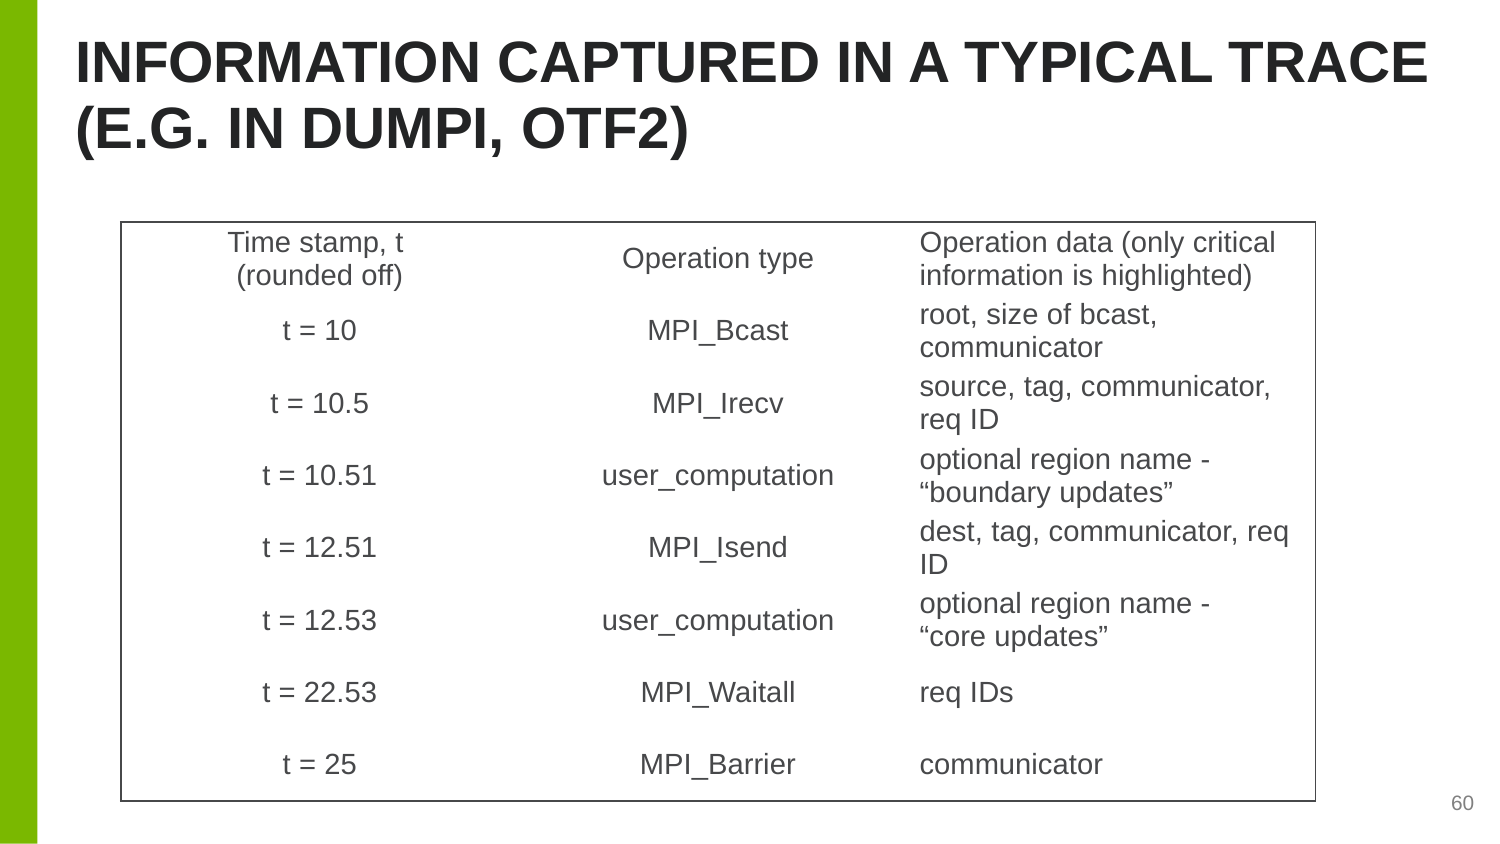

# Information captured in a typical trace (e.g. in DUMPI, OTF2)
| Time stamp, t (rounded off) | Operation type | Operation data (only critical information is highlighted) |
| --- | --- | --- |
| t = 10 | MPI\_Bcast | root, size of bcast, communicator |
| t = 10.5 | MPI\_Irecv | source, tag, communicator, req ID |
| t = 10.51 | user\_computation | optional region name - “boundary updates” |
| t = 12.51 | MPI\_Isend | dest, tag, communicator, req ID |
| t = 12.53 | user\_computation | optional region name - “core updates” |
| t = 22.53 | MPI\_Waitall | req IDs |
| t = 25 | MPI\_Barrier | communicator |
60